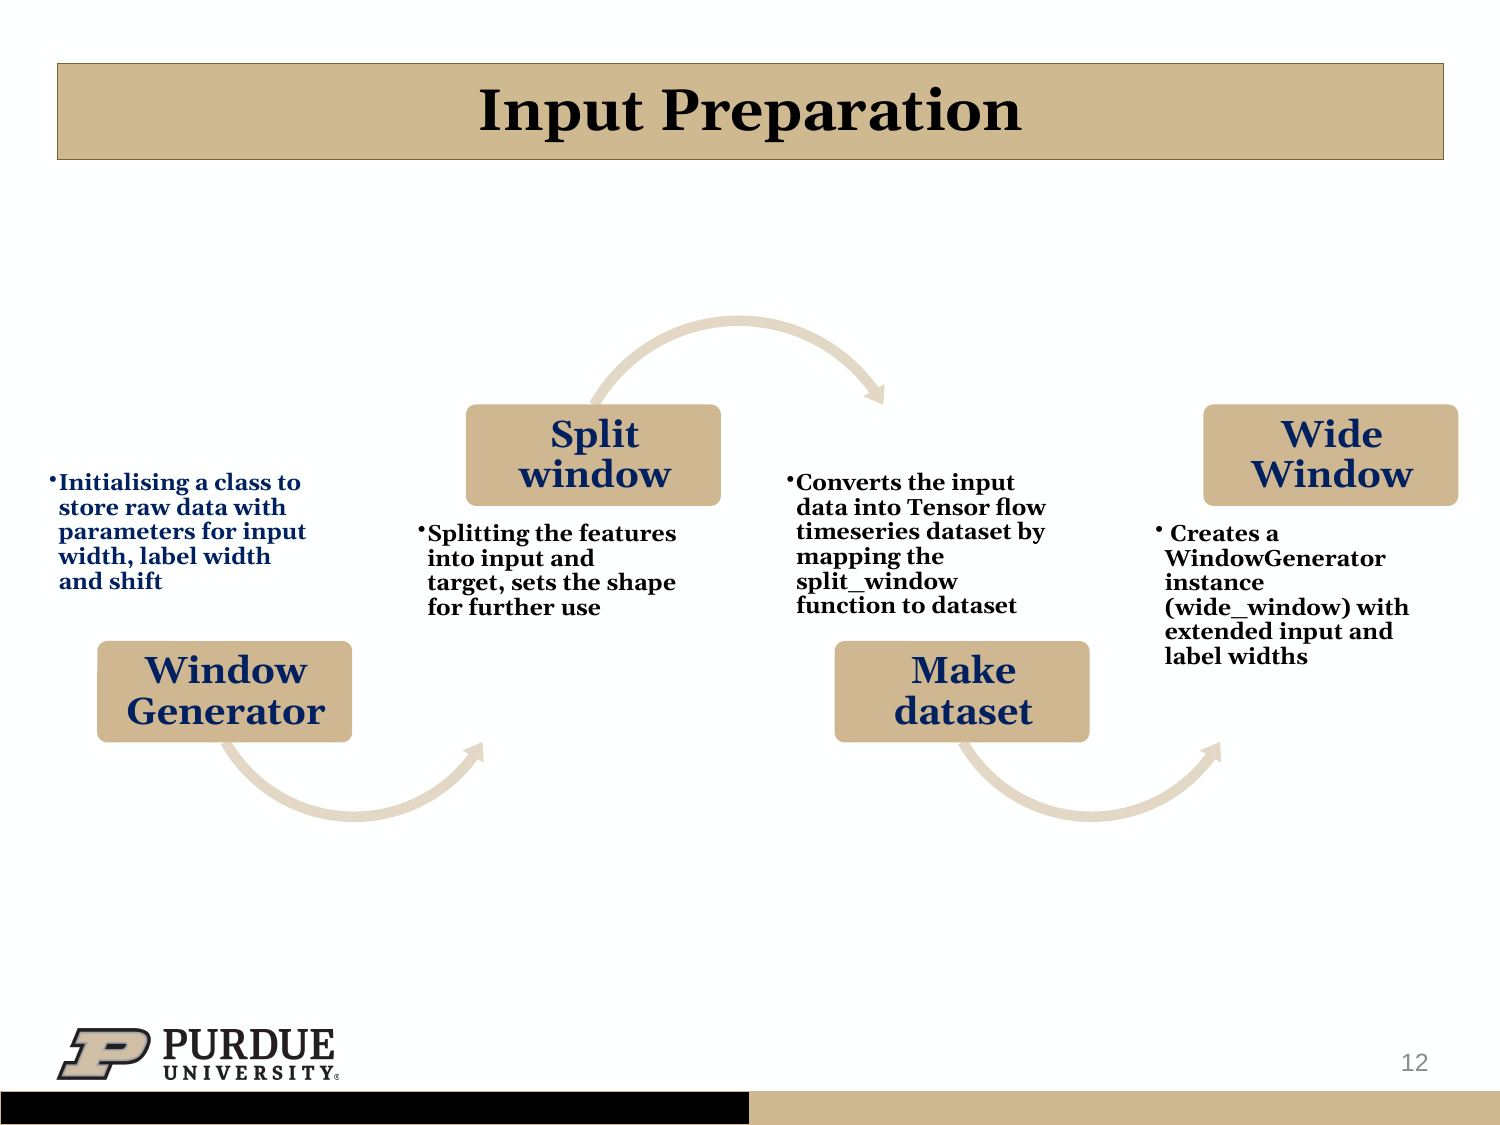

# Input Preparation
Initialising a class to store raw data with parameters for input width, label width and shift
Window Generator
Splitting the features into input and target, sets the shape for further use
Split window
Converts the input data into Tensor flow timeseries dataset by mapping the split_window function to dataset
Make dataset
 Creates a WindowGenerator instance (wide_window) with extended input and label widths
Wide Window
12